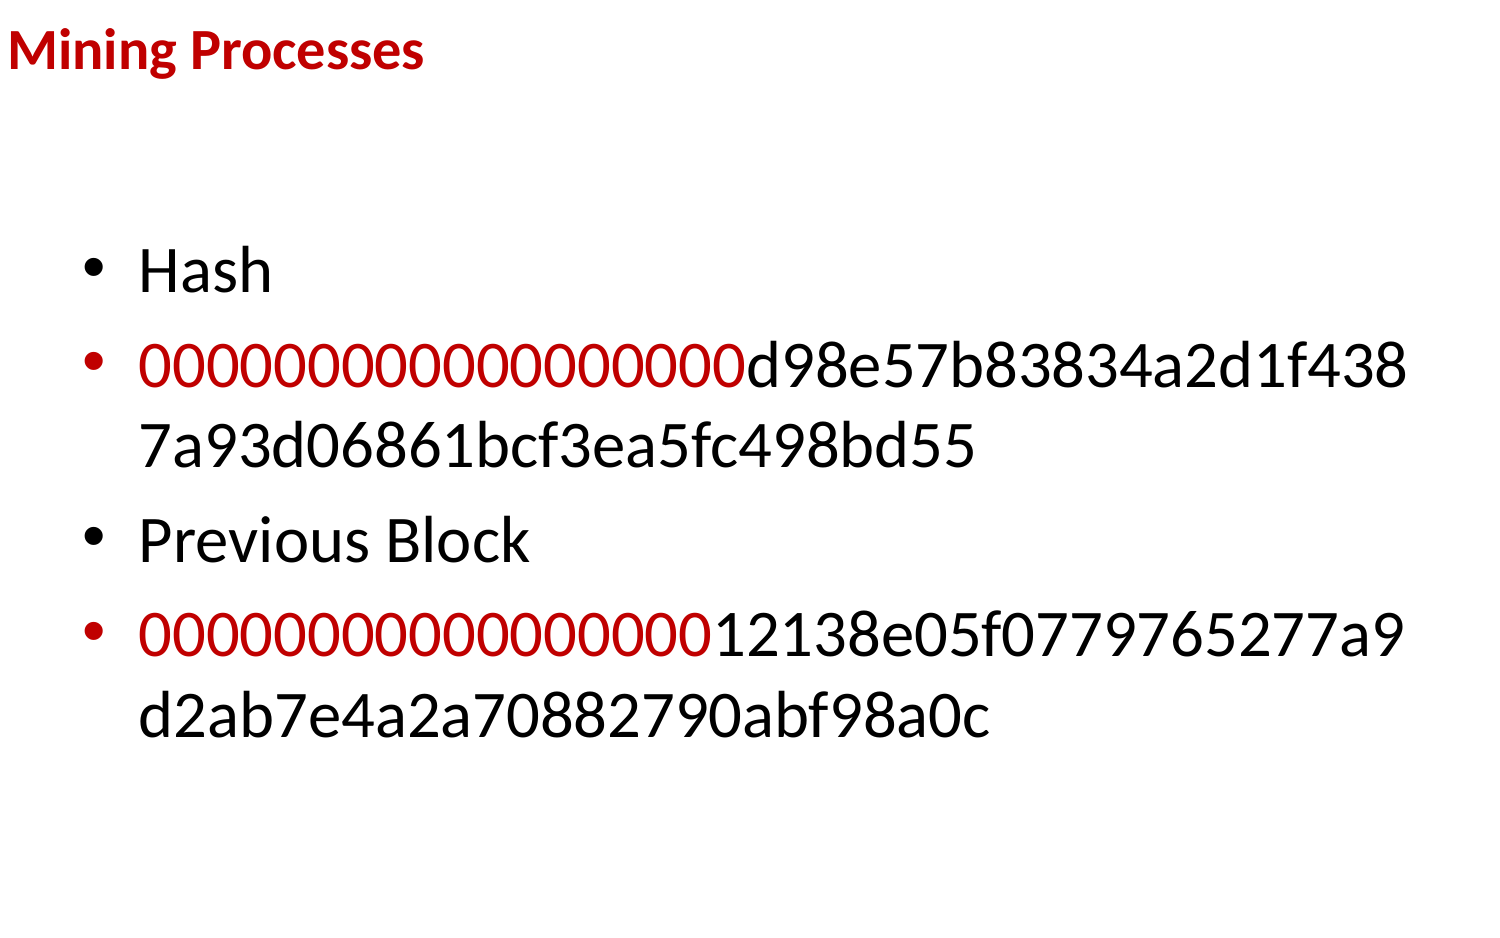

Mining Processes
Hash
000000000000000000d98e57b83834a2d1f4387a93d06861bcf3ea5fc498bd55
Previous Block
0000000000000000012138e05f0779765277a9d2ab7e4a2a70882790abf98a0c